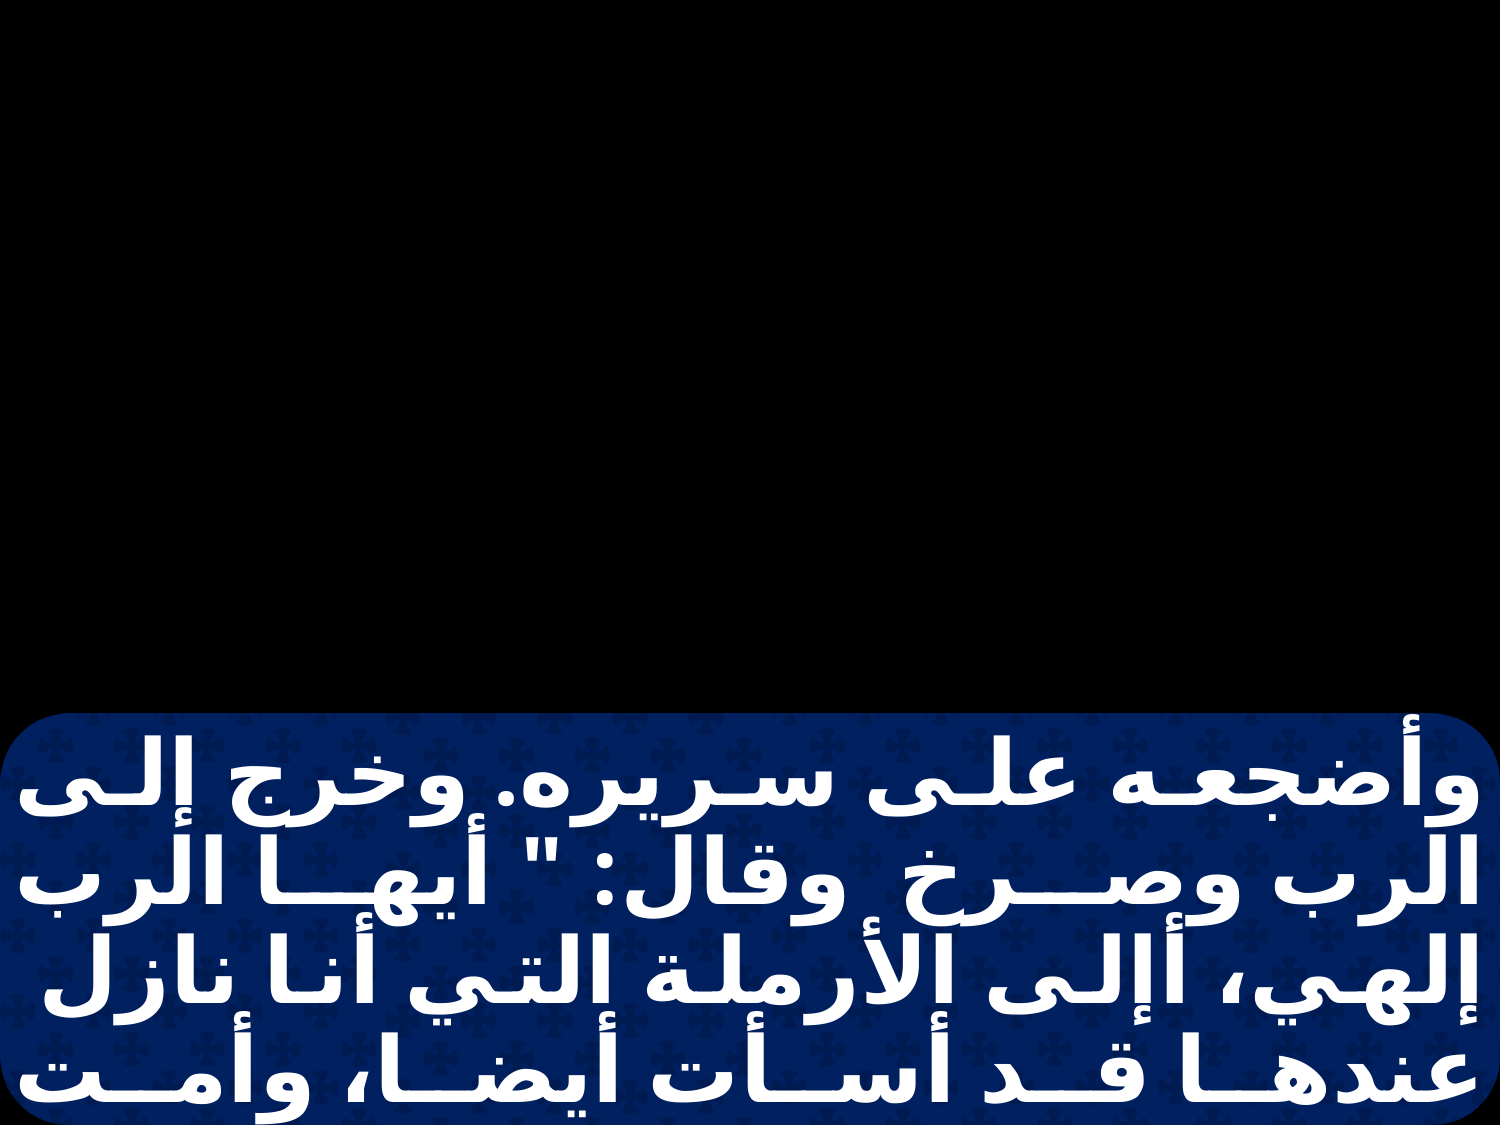

وأضجعه على سريره. وخرج إلى الرب وصرخ  وقال: " أيها الرب إلهي، أإلى الأرملة التي أنا نازل  عندها قد أسأت أيضا، وأمت ابنها؟! "، وتمدد على  الغلام ثلاث مرات، وصرخ إلى الرب وقال: " أيها